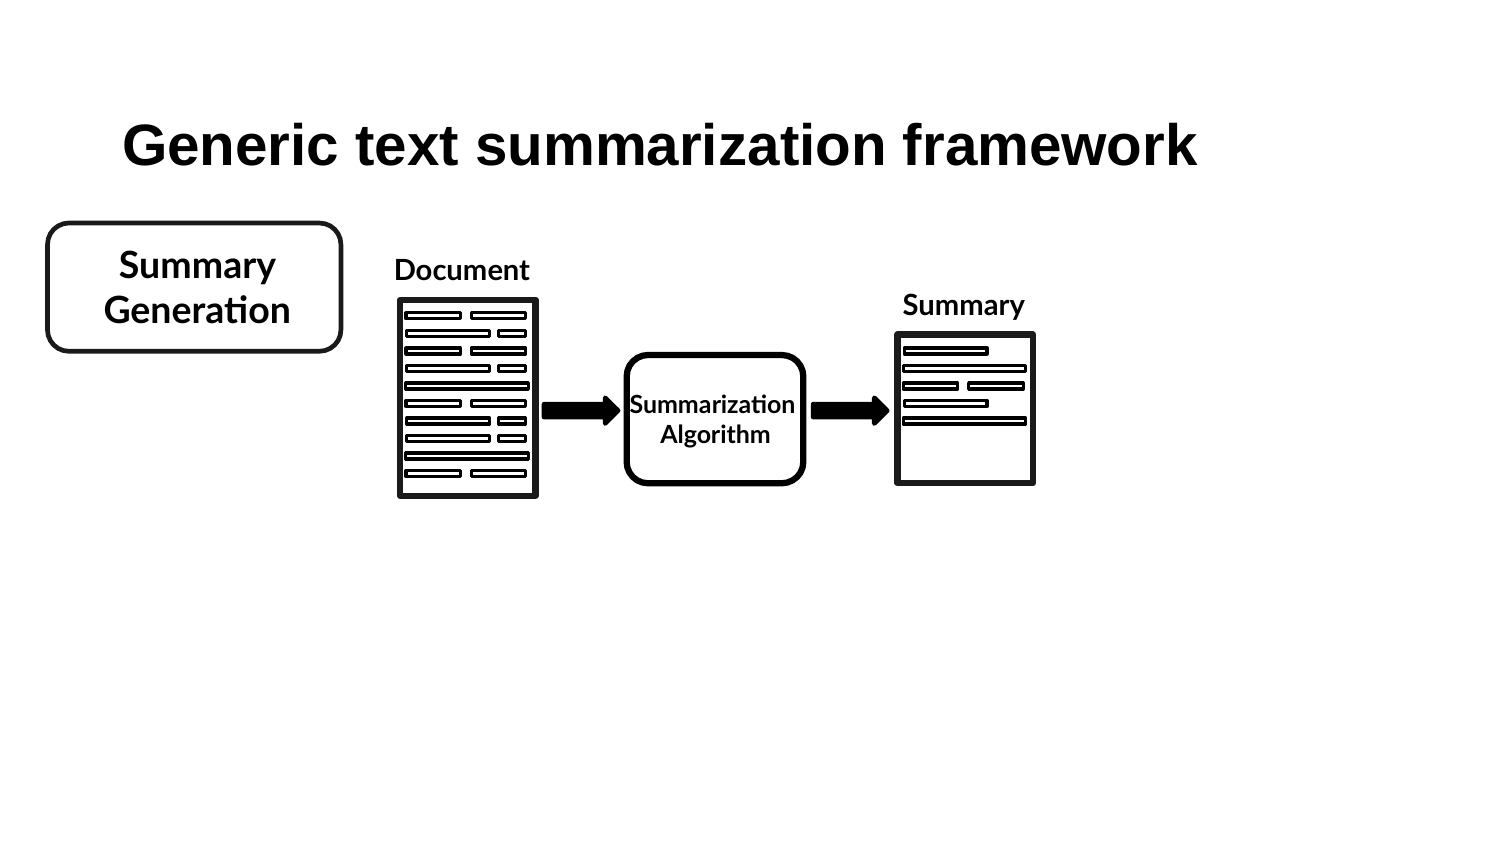

Generic text summarization framework

Summary
Generation
Document
Summary

Summarization
Algorithm